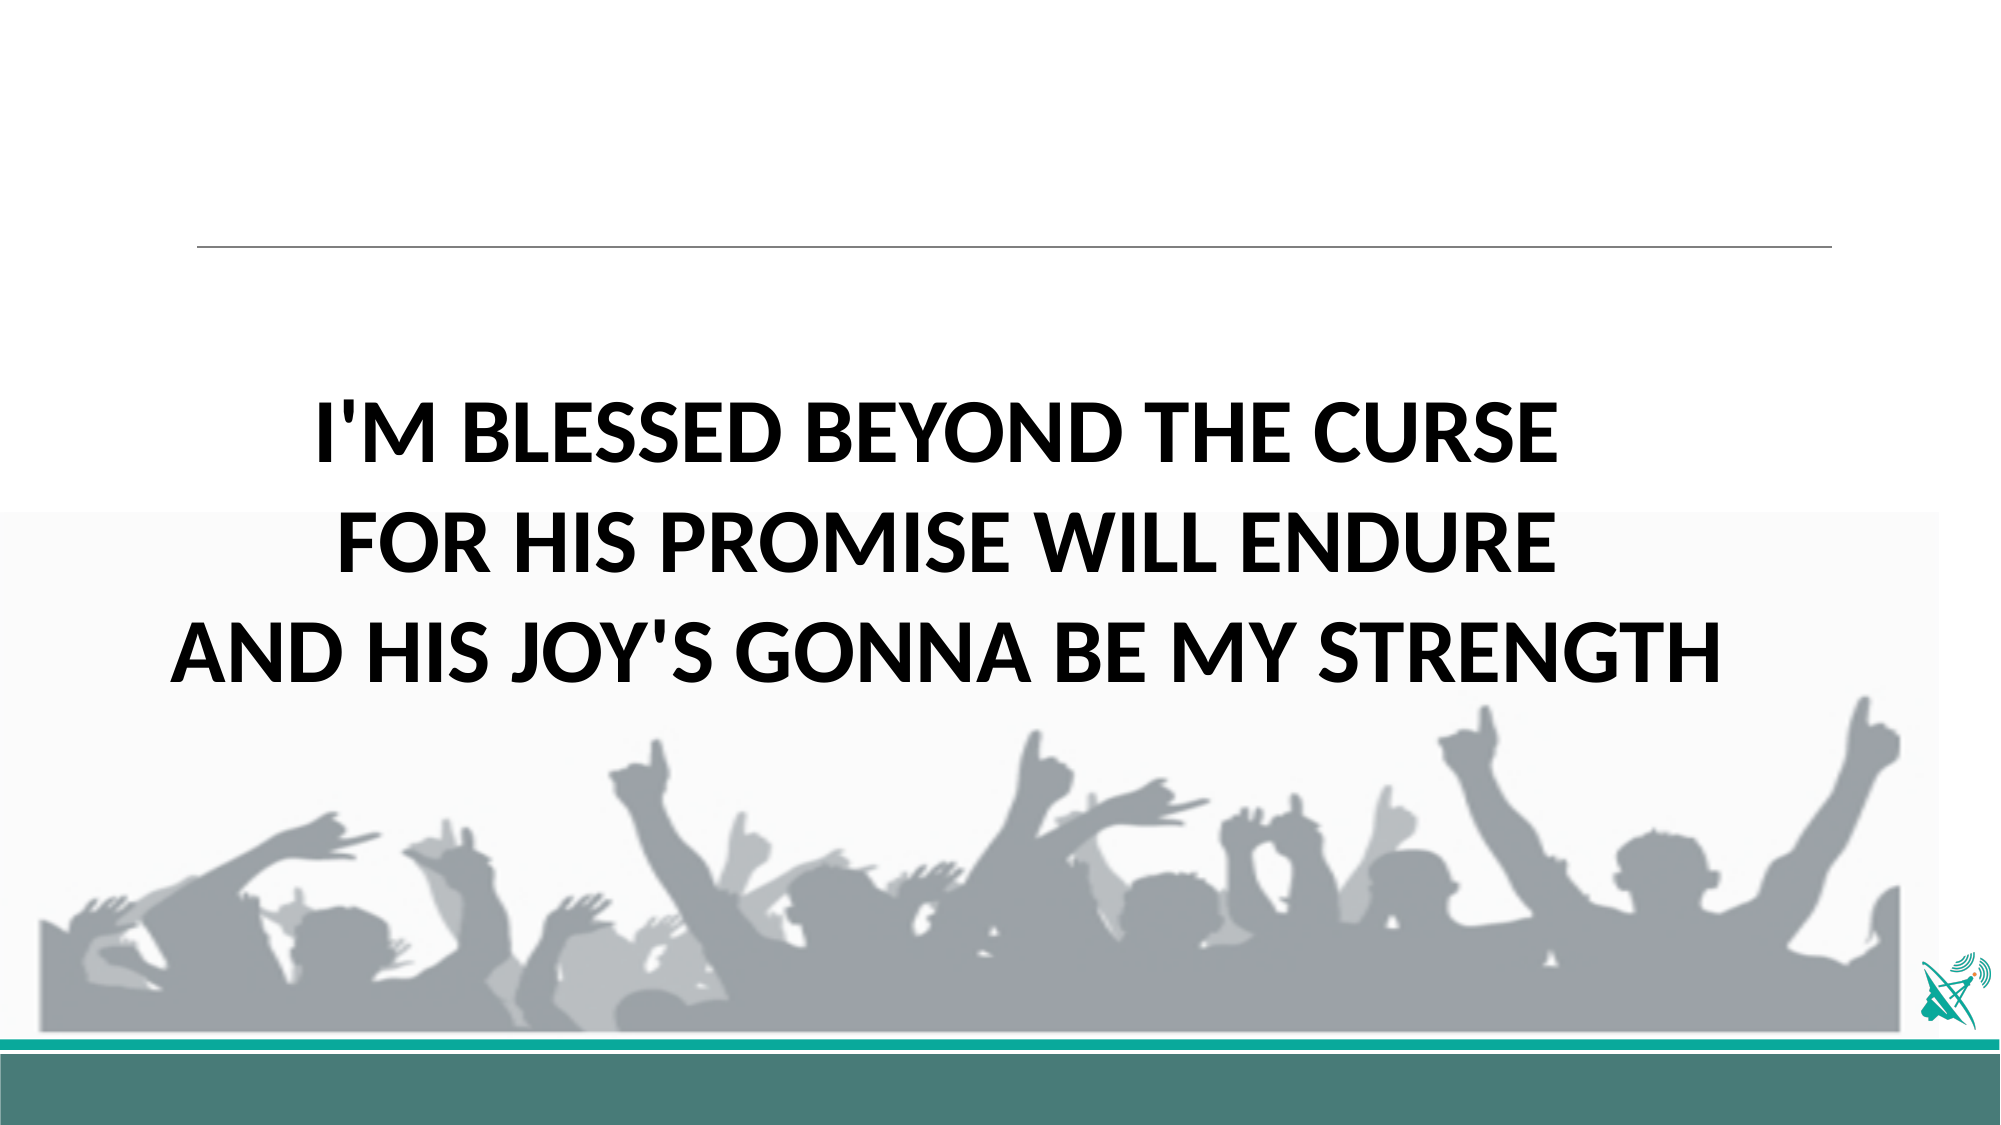

I'M BLESSED BEYOND THE CURSE
FOR HIS PROMISE WILL ENDURE
AND HIS JOY'S GONNA BE MY STRENGTH